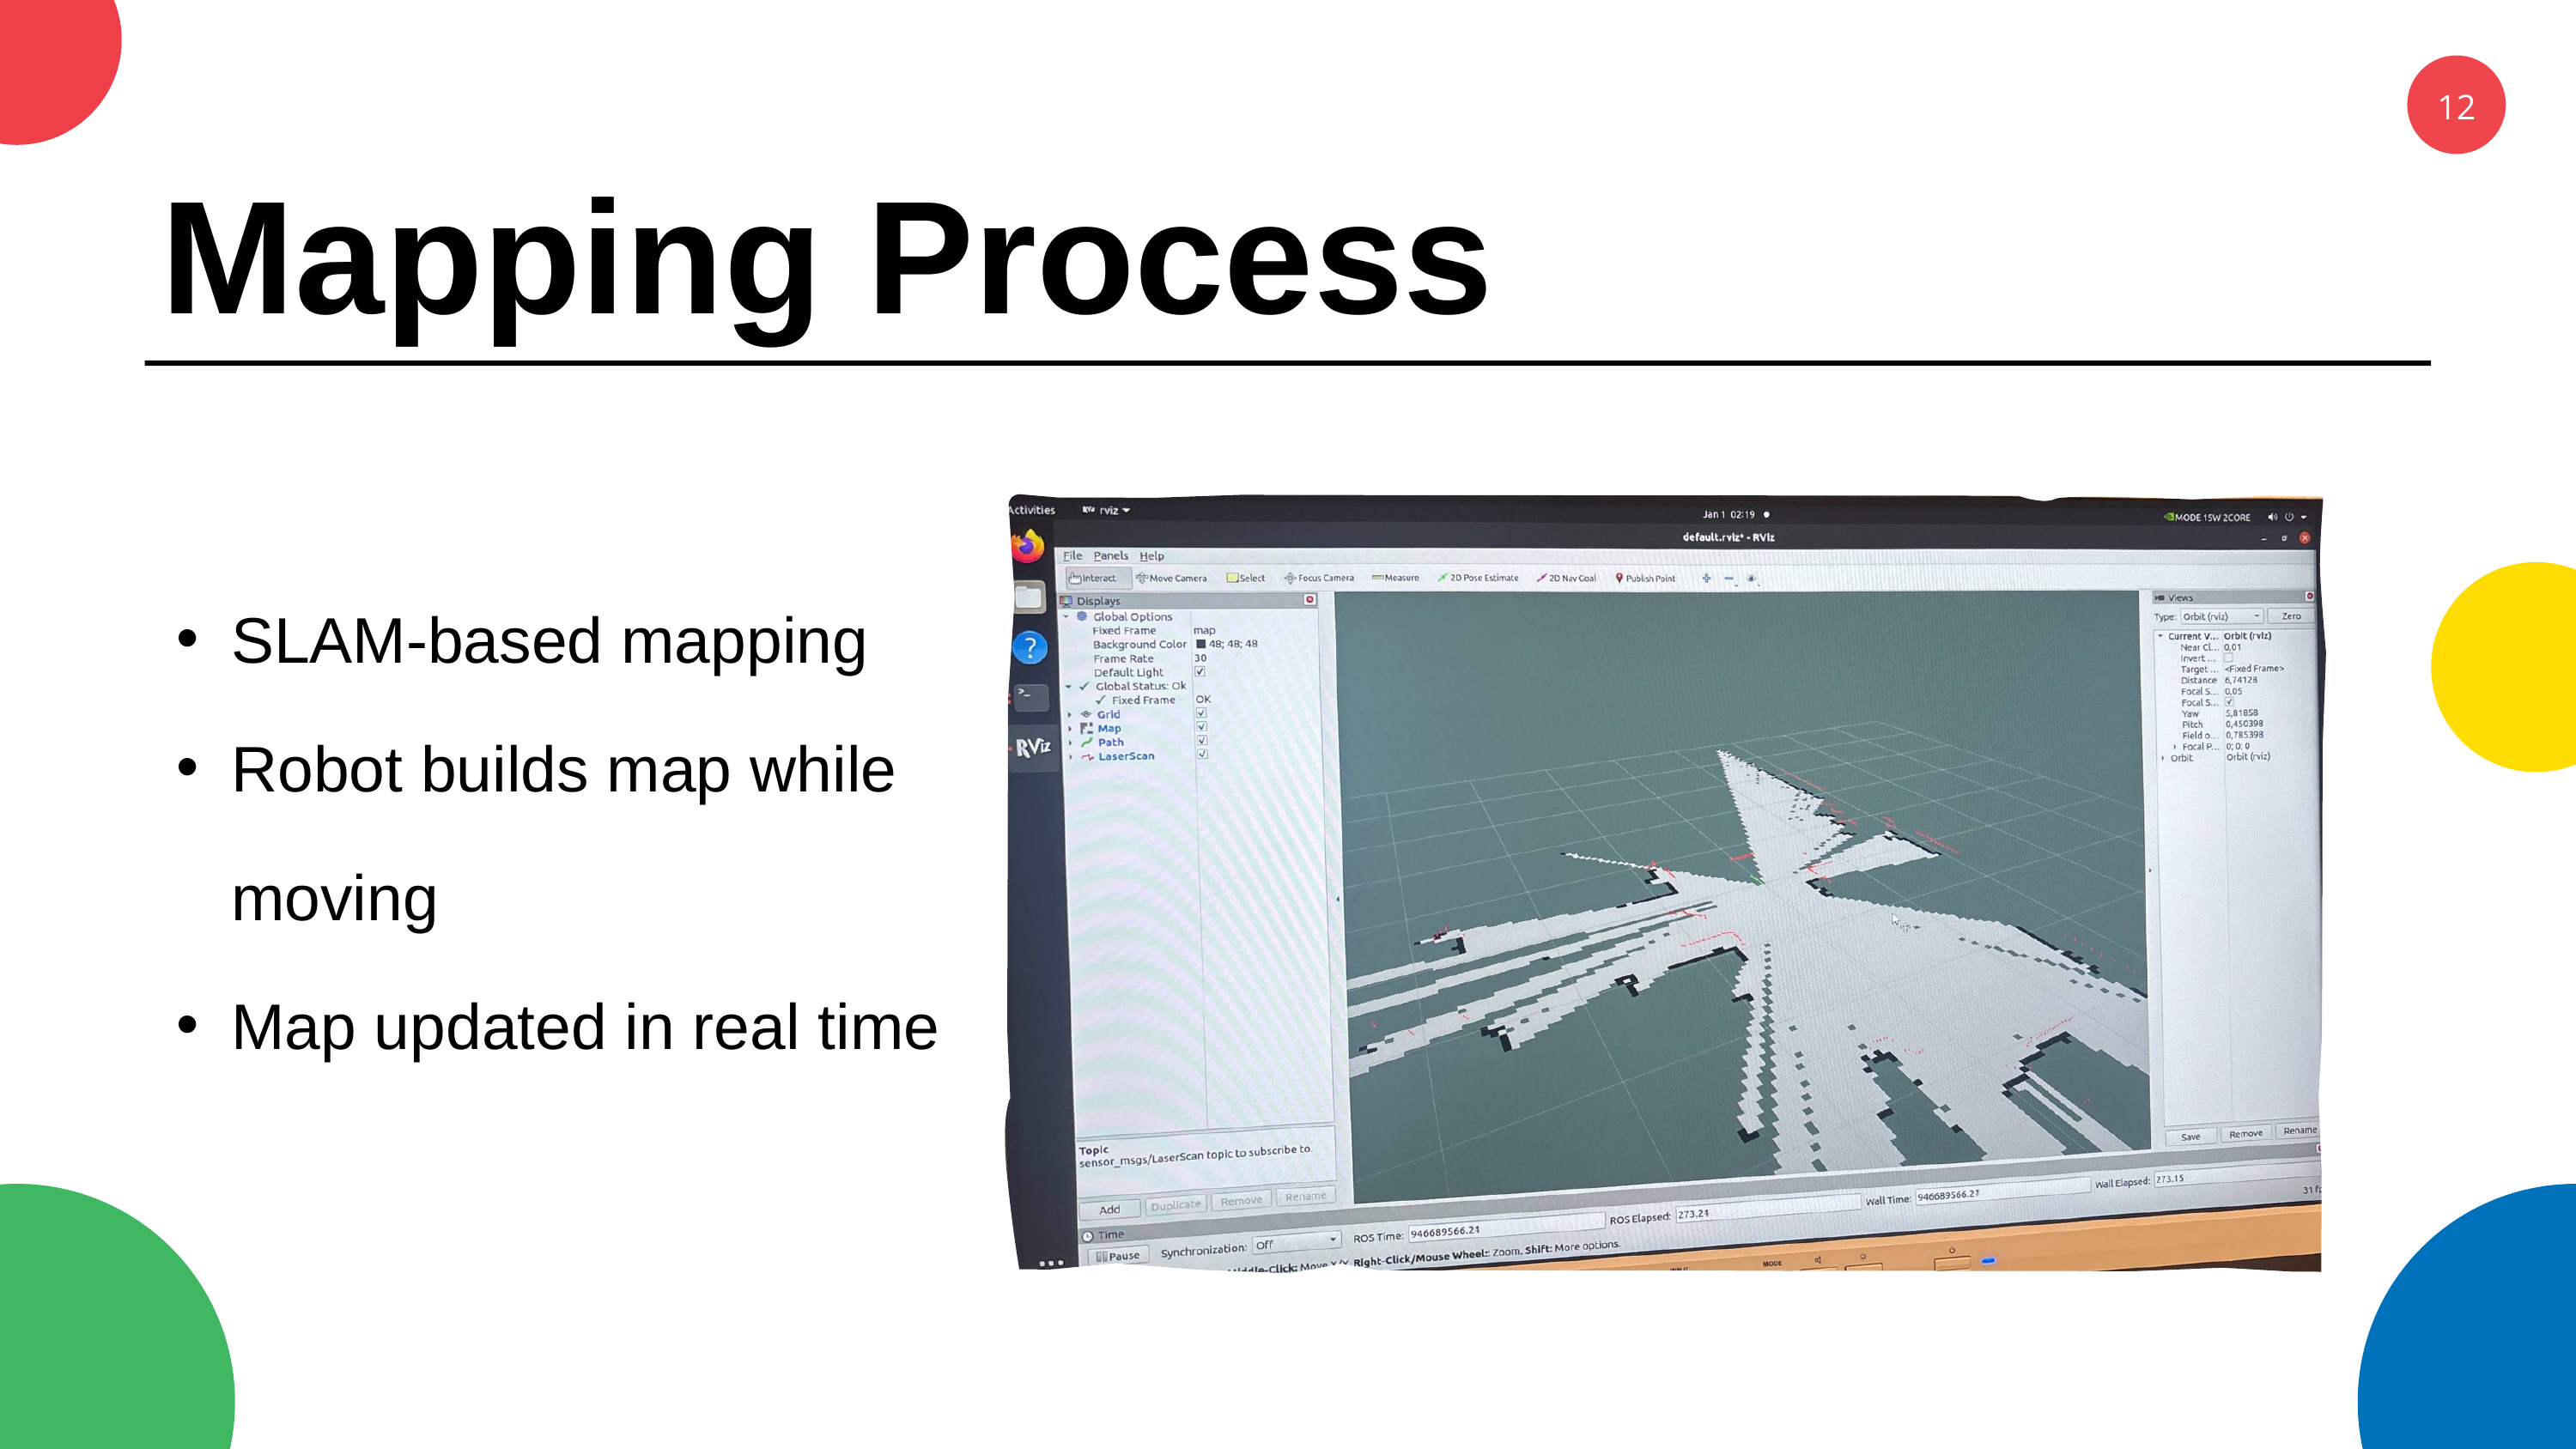

12
Mapping Process

SLAM-based mapping
Robot builds map while moving
Map updated in real time